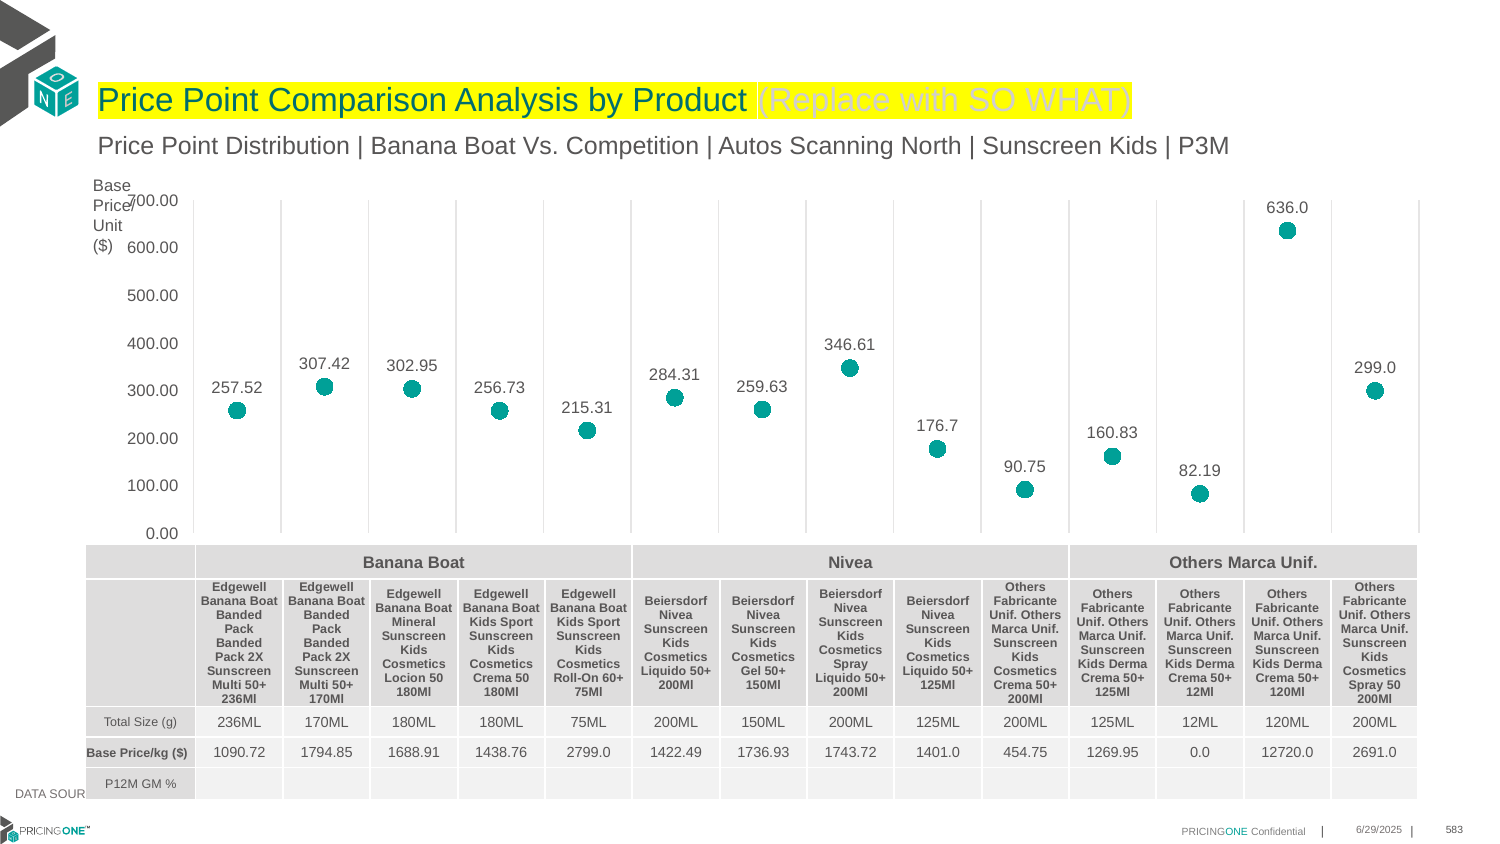

# Price Point Comparison Analysis by Product (Replace with SO WHAT)
Price Point Distribution | Banana Boat Vs. Competition | Autos Scanning North | Sunscreen Kids | P3M
Base Price/Unit ($)

### Chart

| Category | Base Price/Unit |
|---|---|
| Edgewell Banana Boat Banded Pack Banded Pack 2X Sunscreen Multi 50+ 236Ml | 257.52 |
| Edgewell Banana Boat Banded Pack Banded Pack 2X Sunscreen Multi 50+ 170Ml | 307.42 |
| Edgewell Banana Boat Mineral Sunscreen Kids Cosmetics Locion 50 180Ml | 302.95 |
| Edgewell Banana Boat Kids Sport Sunscreen Kids Cosmetics Crema 50 180Ml | 256.73 |
| Edgewell Banana Boat Kids Sport Sunscreen Kids Cosmetics Roll-On 60+ 75Ml | 215.31 |
| Beiersdorf Nivea Sunscreen Kids Cosmetics Liquido 50+ 200Ml | 284.31 |
| Beiersdorf Nivea Sunscreen Kids Cosmetics Gel 50+ 150Ml | 259.63 |
| Beiersdorf Nivea Sunscreen Kids Cosmetics Spray Liquido 50+ 200Ml | 346.61 |
| Beiersdorf Nivea Sunscreen Kids Cosmetics Liquido 50+ 125Ml | 176.7 |
| Others Fabricante Unif. Others Marca Unif. Sunscreen Kids Cosmetics Crema 50+ 200Ml | 90.75 |
| Others Fabricante Unif. Others Marca Unif. Sunscreen Kids Derma Crema 50+ 125Ml | 160.83 |
| Others Fabricante Unif. Others Marca Unif. Sunscreen Kids Derma Crema 50+ 12Ml | 82.19 |
| Others Fabricante Unif. Others Marca Unif. Sunscreen Kids Derma Crema 50+ 120Ml | 636.0 |
| Others Fabricante Unif. Others Marca Unif. Sunscreen Kids Cosmetics Spray 50 200Ml | 299.0 |
|  | Banana Boat | Banana Boat | Banana Boat | Banana Boat | Banana Boat | Nivea | Nivea | Nivea | Nivea | Others Marca Unif. | Others Marca Unif. | Others Marca Unif. | Others Marca Unif. | Others Marca Unif. |
| --- | --- | --- | --- | --- | --- | --- | --- | --- | --- | --- | --- | --- | --- | --- |
|  | Edgewell Banana Boat Banded Pack Banded Pack 2X Sunscreen Multi 50+ 236Ml | Edgewell Banana Boat Banded Pack Banded Pack 2X Sunscreen Multi 50+ 170Ml | Edgewell Banana Boat Mineral Sunscreen Kids Cosmetics Locion 50 180Ml | Edgewell Banana Boat Kids Sport Sunscreen Kids Cosmetics Crema 50 180Ml | Edgewell Banana Boat Kids Sport Sunscreen Kids Cosmetics Roll-On 60+ 75Ml | Beiersdorf Nivea Sunscreen Kids Cosmetics Liquido 50+ 200Ml | Beiersdorf Nivea Sunscreen Kids Cosmetics Gel 50+ 150Ml | Beiersdorf Nivea Sunscreen Kids Cosmetics Spray Liquido 50+ 200Ml | Beiersdorf Nivea Sunscreen Kids Cosmetics Liquido 50+ 125Ml | Others Fabricante Unif. Others Marca Unif. Sunscreen Kids Cosmetics Crema 50+ 200Ml | Others Fabricante Unif. Others Marca Unif. Sunscreen Kids Derma Crema 50+ 125Ml | Others Fabricante Unif. Others Marca Unif. Sunscreen Kids Derma Crema 50+ 12Ml | Others Fabricante Unif. Others Marca Unif. Sunscreen Kids Derma Crema 50+ 120Ml | Others Fabricante Unif. Others Marca Unif. Sunscreen Kids Cosmetics Spray 50 200Ml |
| Total Size (g) | 236ML | 170ML | 180ML | 180ML | 75ML | 200ML | 150ML | 200ML | 125ML | 200ML | 125ML | 12ML | 120ML | 200ML |
| Base Price/kg ($) | 1090.72 | 1794.85 | 1688.91 | 1438.76 | 2799.0 | 1422.49 | 1736.93 | 1743.72 | 1401.0 | 454.75 | 1269.95 | 0.0 | 12720.0 | 2691.0 |
| P12M GM % |  |  |  |  |  |  |  |  |  |  |  |  |  |  |
DATA SOURCE: Trade Panel/Retailer Data | April  2025

6/29/2025
583